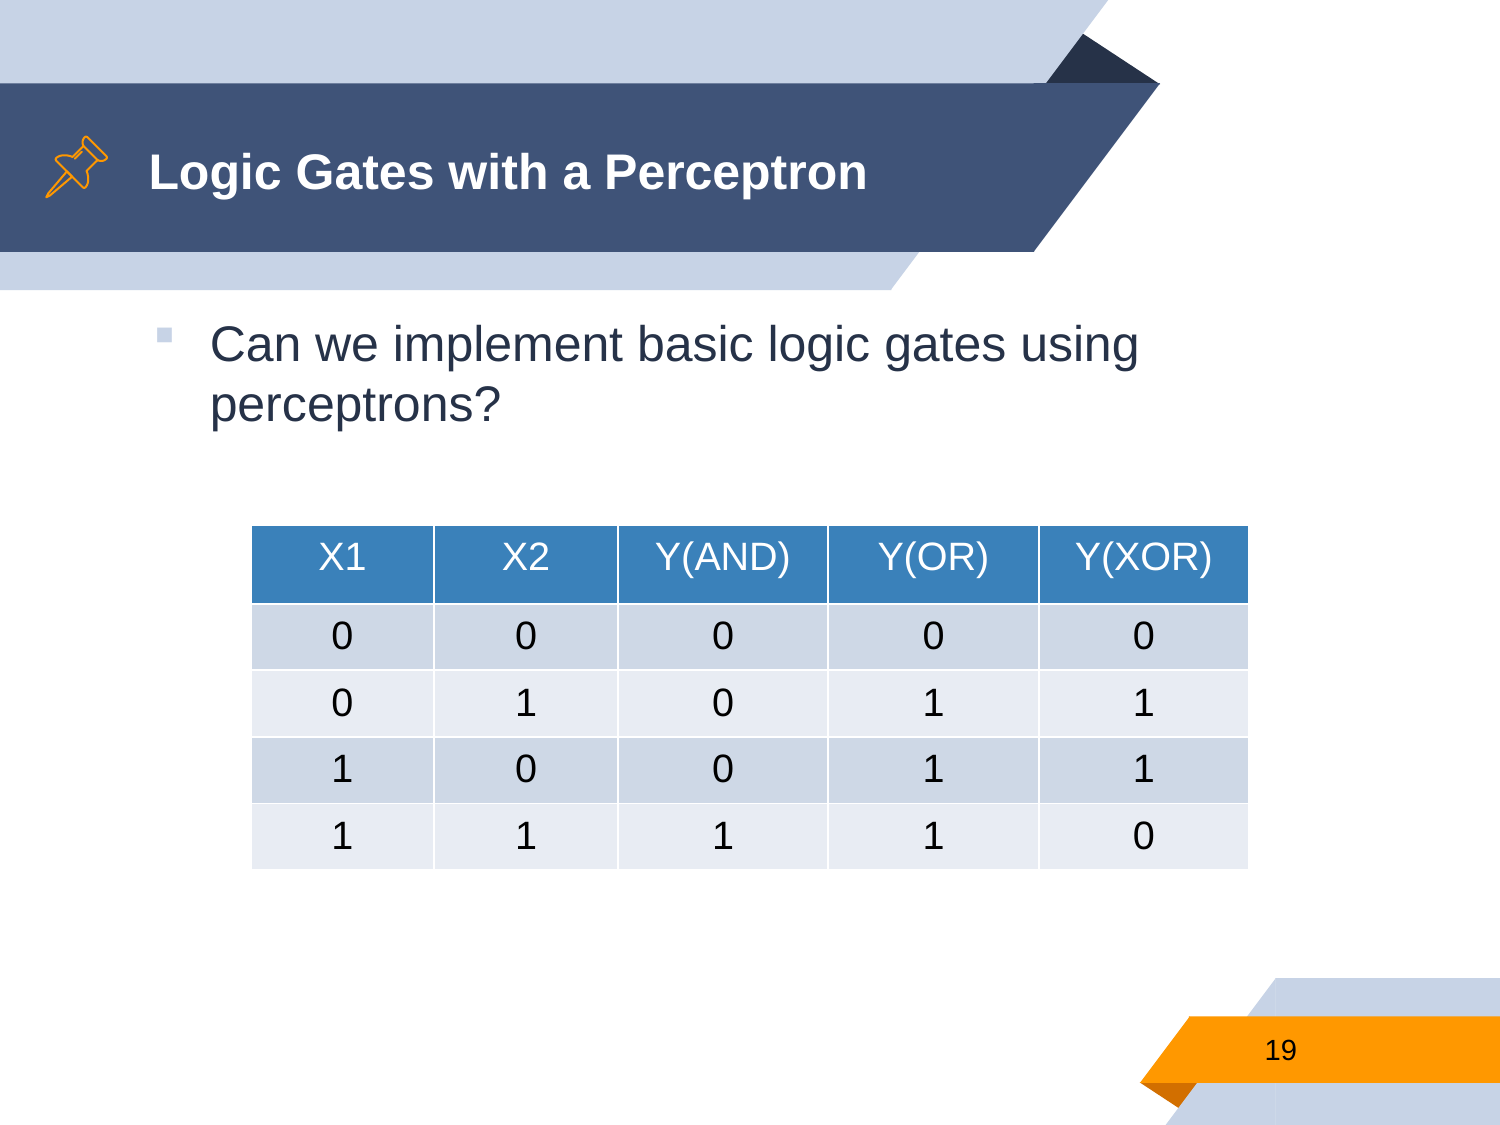

# Logic Gates with a Perceptron
Can we implement basic logic gates using perceptrons?
| X1 | X2 | Y(AND) | Y(OR) | Y(XOR) |
| --- | --- | --- | --- | --- |
| 0 | 0 | 0 | 0 | 0 |
| 0 | 1 | 0 | 1 | 1 |
| 1 | 0 | 0 | 1 | 1 |
| 1 | 1 | 1 | 1 | 0 |
19